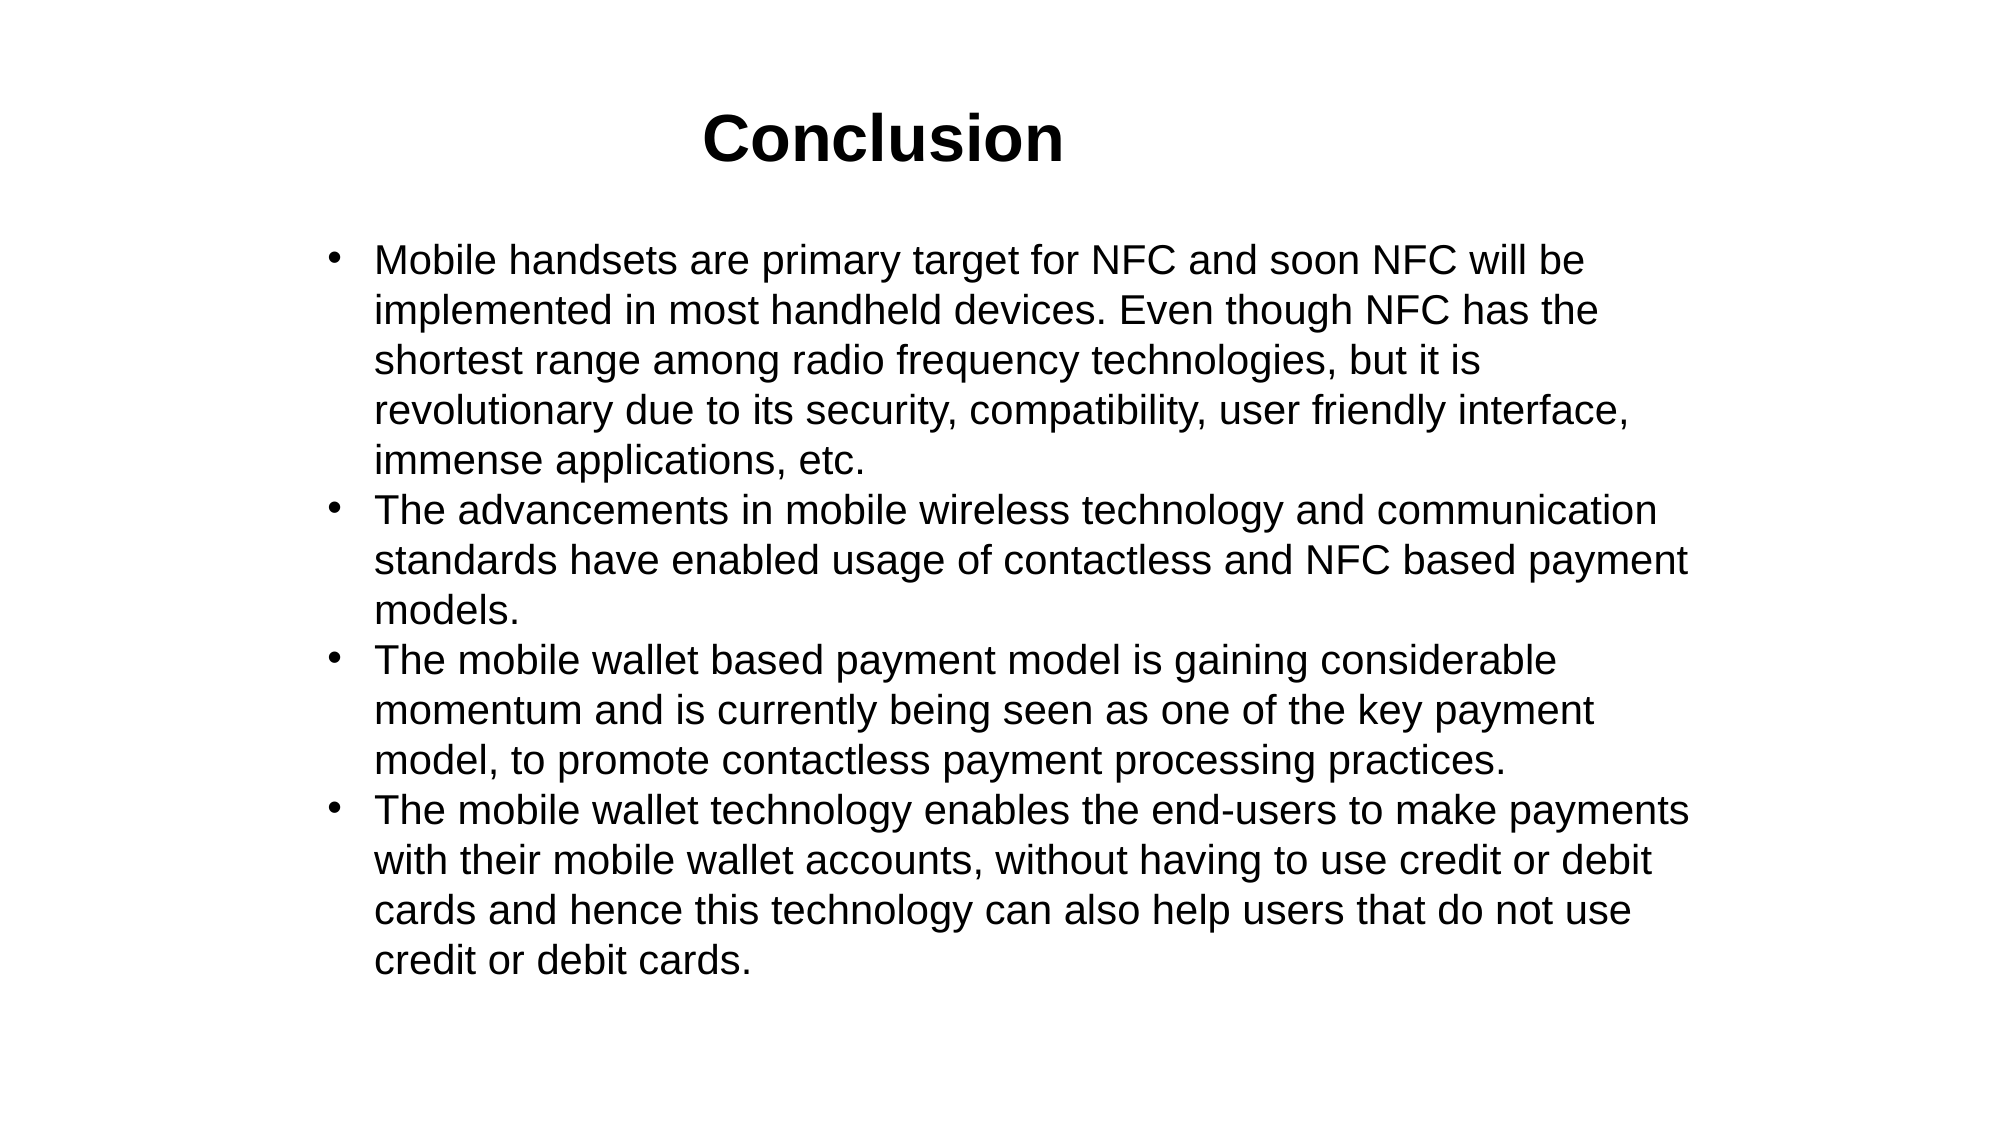

Conclusion
Mobile handsets are primary target for NFC and soon NFC will be implemented in most handheld devices. Even though NFC has the shortest range among radio frequency technologies, but it is revolutionary due to its security, compatibility, user friendly interface, immense applications, etc.
The advancements in mobile wireless technology and communication standards have enabled usage of contactless and NFC based payment models.
The mobile wallet based payment model is gaining considerable momentum and is currently being seen as one of the key payment model, to promote contactless payment processing practices.
The mobile wallet technology enables the end-users to make payments with their mobile wallet accounts, without having to use credit or debit cards and hence this technology can also help users that do not use credit or debit cards.